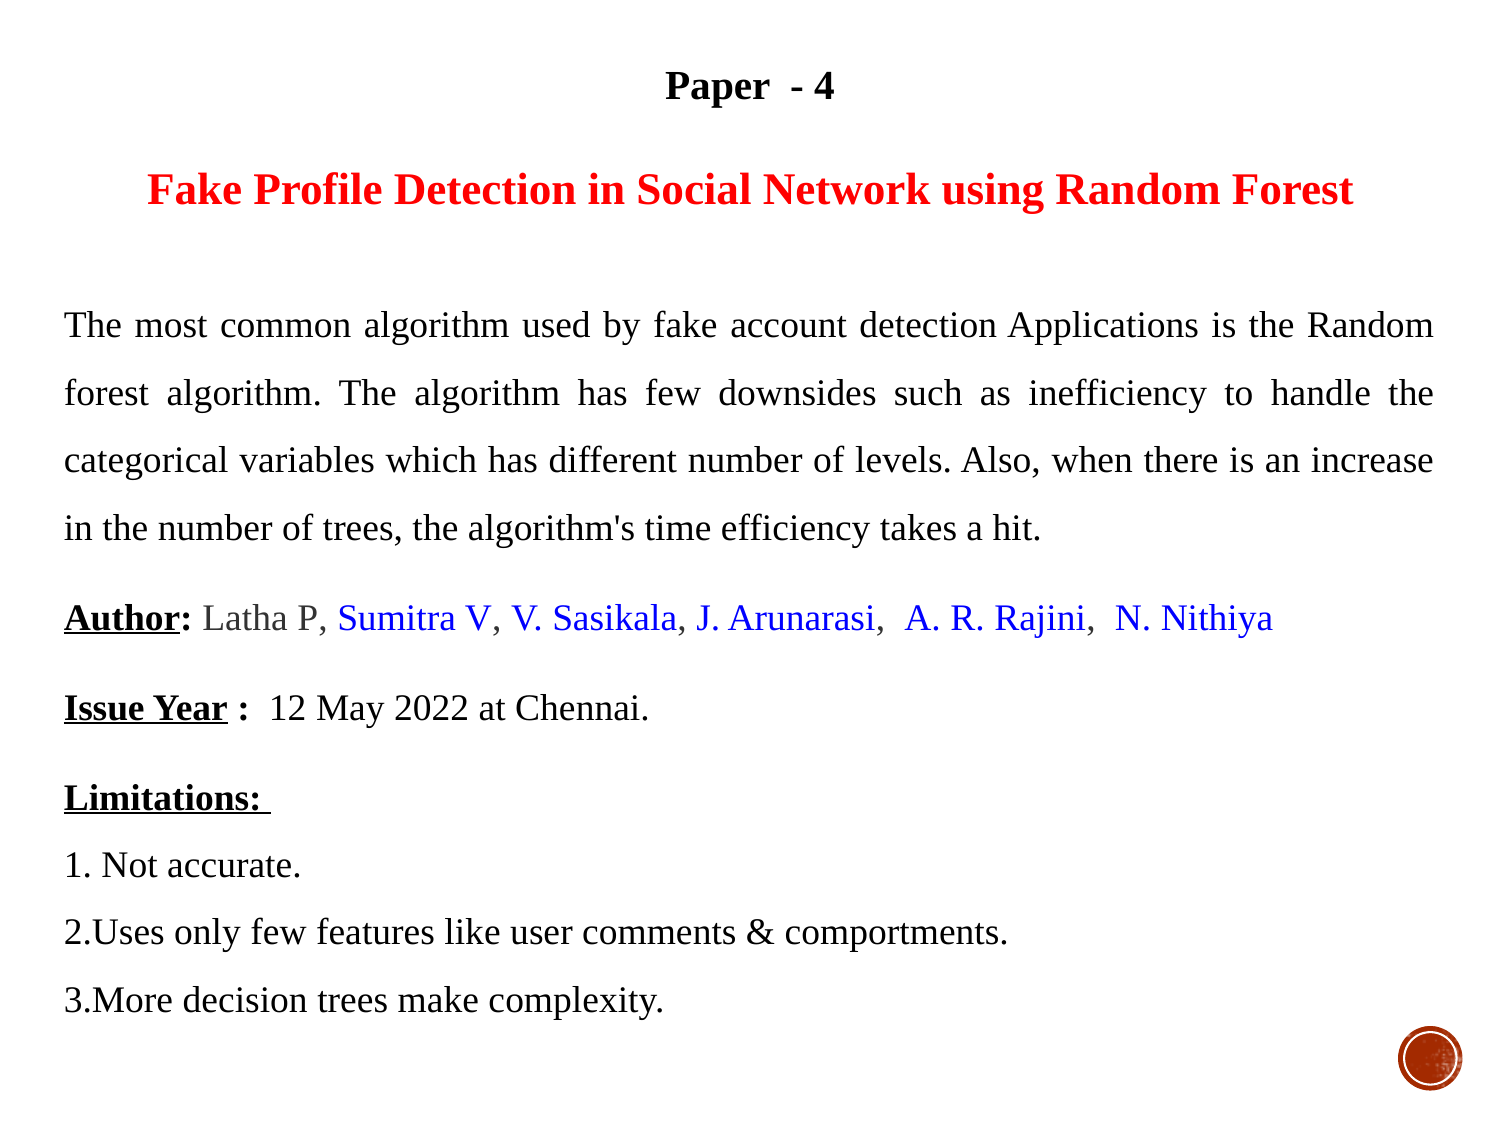

Paper  - 4

Fake Profile Detection in Social Network using Random Forest

The most common algorithm used by fake account detection Applications is the Random forest algorithm. The algorithm has few downsides such as inefficiency to handle the categorical variables which has different number of levels. Also, when there is an increase in the number of trees, the algorithm's time efficiency takes a hit.
Author: Latha P, Sumitra V, V. Sasikala, J. Arunarasi,  A. R. Rajini,  N. Nithiya
Issue Year :  12 May 2022 at Chennai.
Limitations:
1. Not accurate.
2.Uses only few features like user comments & comportments.
3.More decision trees make complexity.